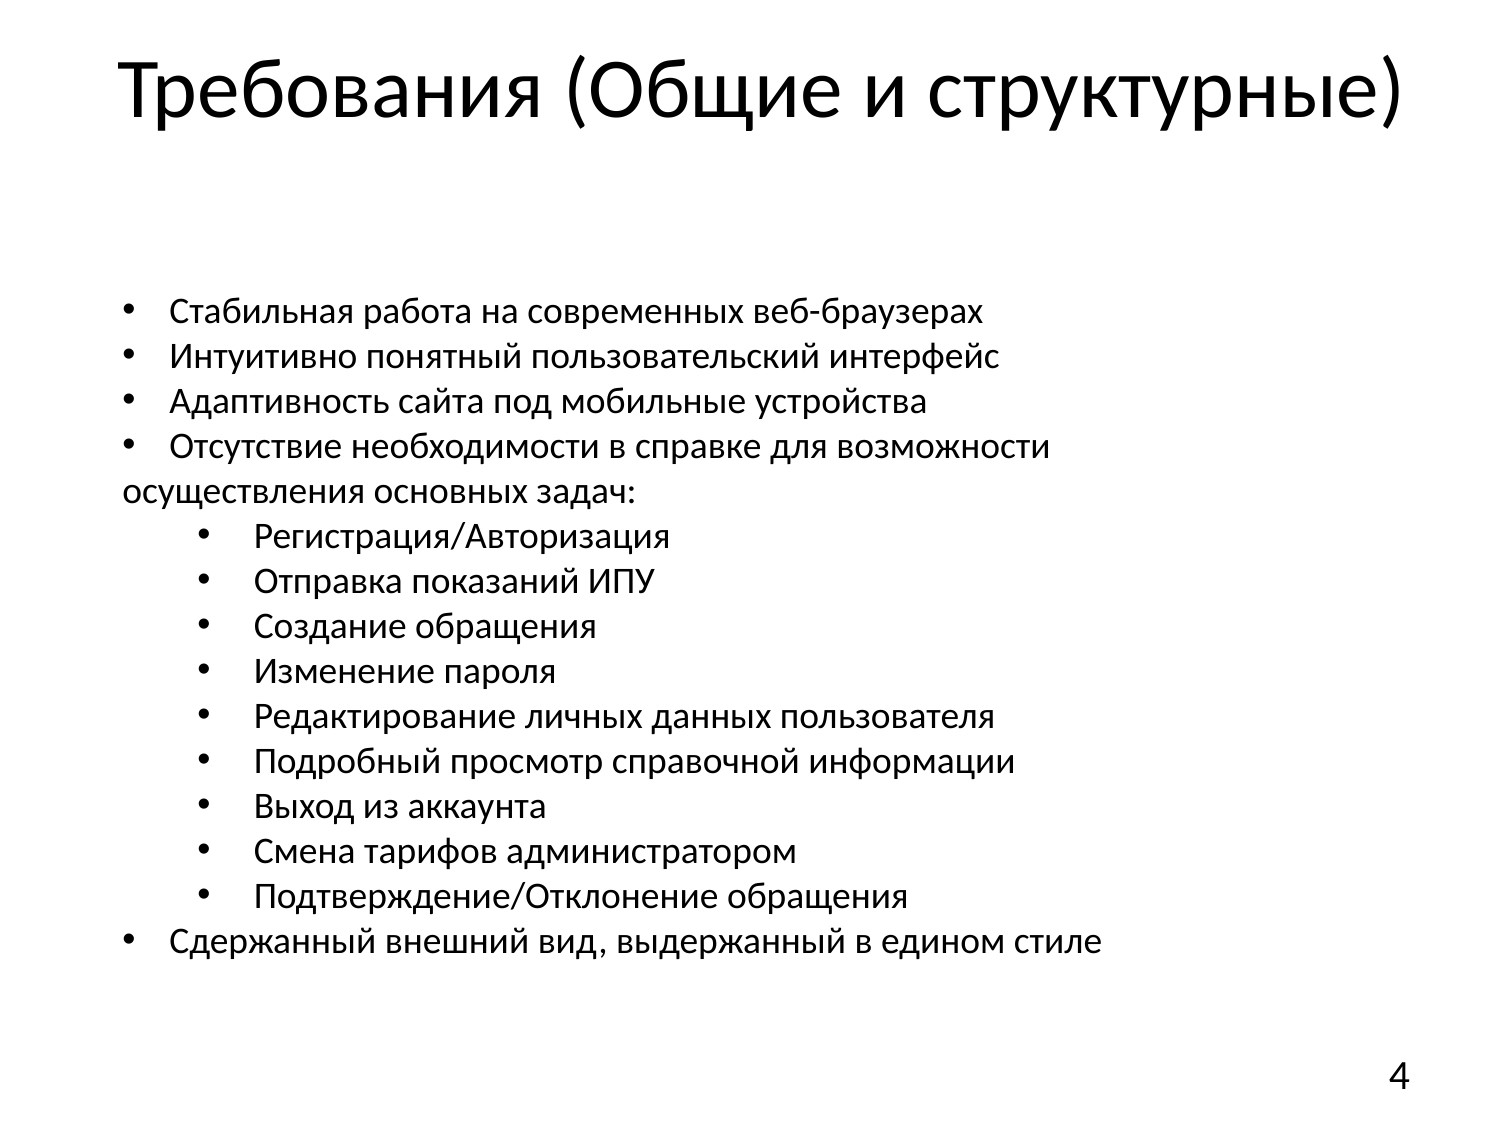

Требования (Общие и структурные)
Стабильная работа на современных веб-браузерах
Интуитивно понятный пользовательский интерфейс
Адаптивность сайта под мобильные устройства
Отсутствие необходимости в справке для возможности
осуществления основных задач:
Регистрация/Авторизация
Отправка показаний ИПУ
Создание обращения
Изменение пароля
Редактирование личных данных пользователя
Подробный просмотр справочной информации
Выход из аккаунта
Смена тарифов администратором
Подтверждение/Отклонение обращения
Сдержанный внешний вид, выдержанный в едином стиле
4